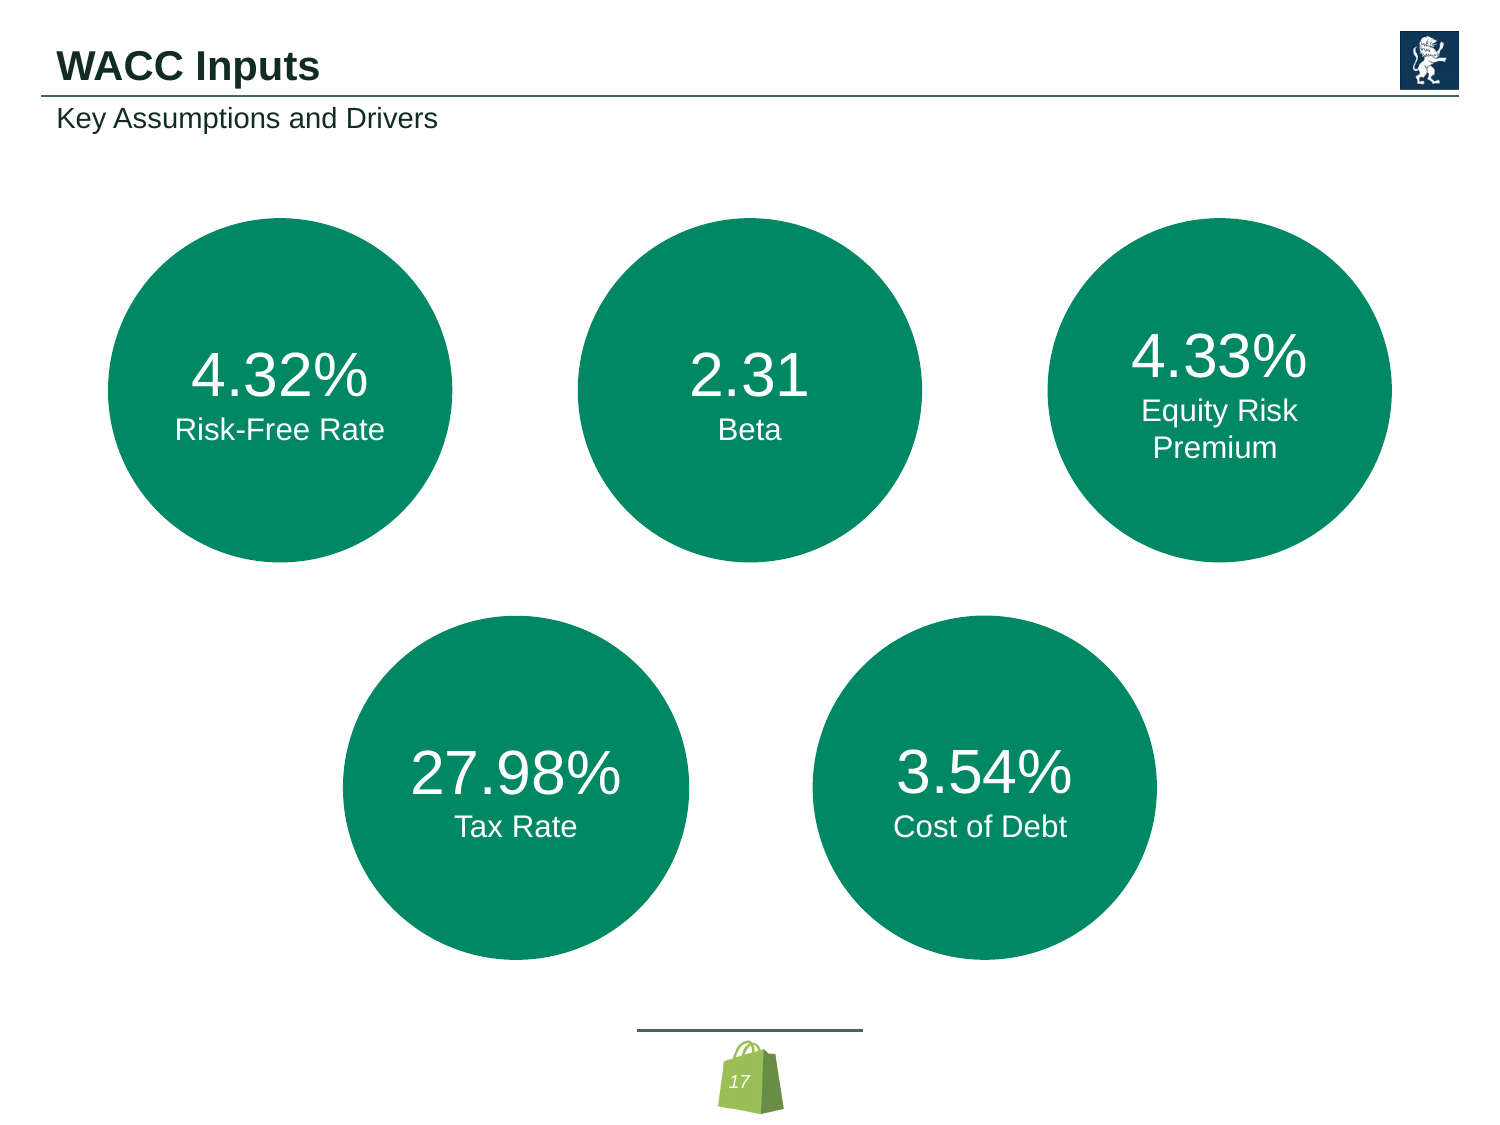

# WACC Inputs
Key Assumptions and Drivers
4.32%
Risk-Free Rate
2.31
Beta
4.33%
Equity Risk Premium
3.54%
Cost of Debt
27.98%
Tax Rate